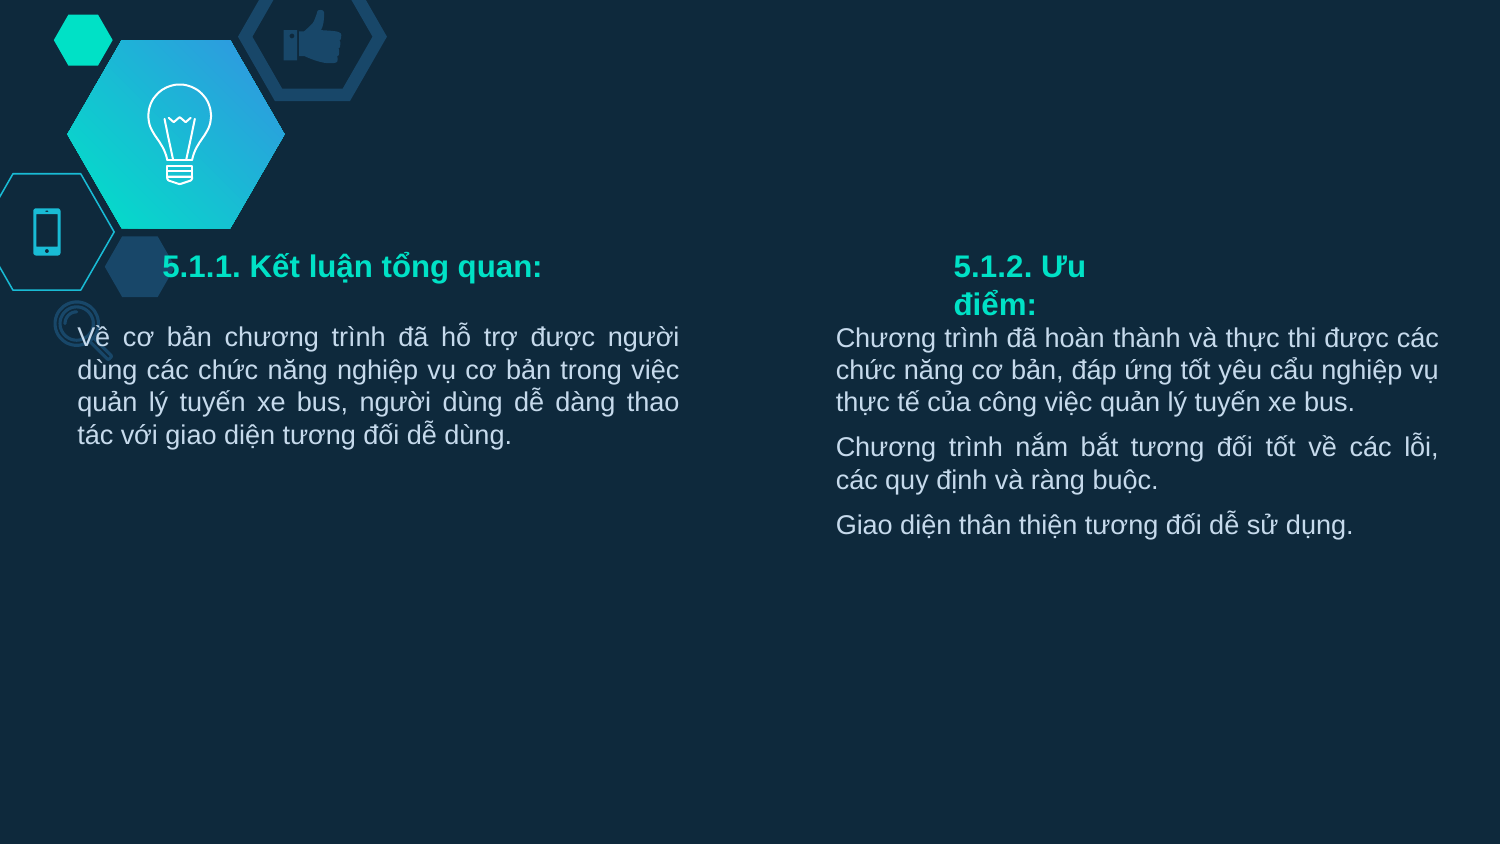

5.1.1. Kết luận tổng quan:
5.1.2. Ưu điểm:
Về cơ bản chương trình đã hỗ trợ được người dùng các chức năng nghiệp vụ cơ bản trong việc quản lý tuyến xe bus, người dùng dễ dàng thao tác với giao diện tương đối dễ dùng.
Chương trình đã hoàn thành và thực thi được các chức năng cơ bản, đáp ứng tốt yêu cẩu nghiệp vụ thực tế của công việc quản lý tuyến xe bus.
Chương trình nắm bắt tương đối tốt về các lỗi, các quy định và ràng buộc.
Giao diện thân thiện tương đối dễ sử dụng.